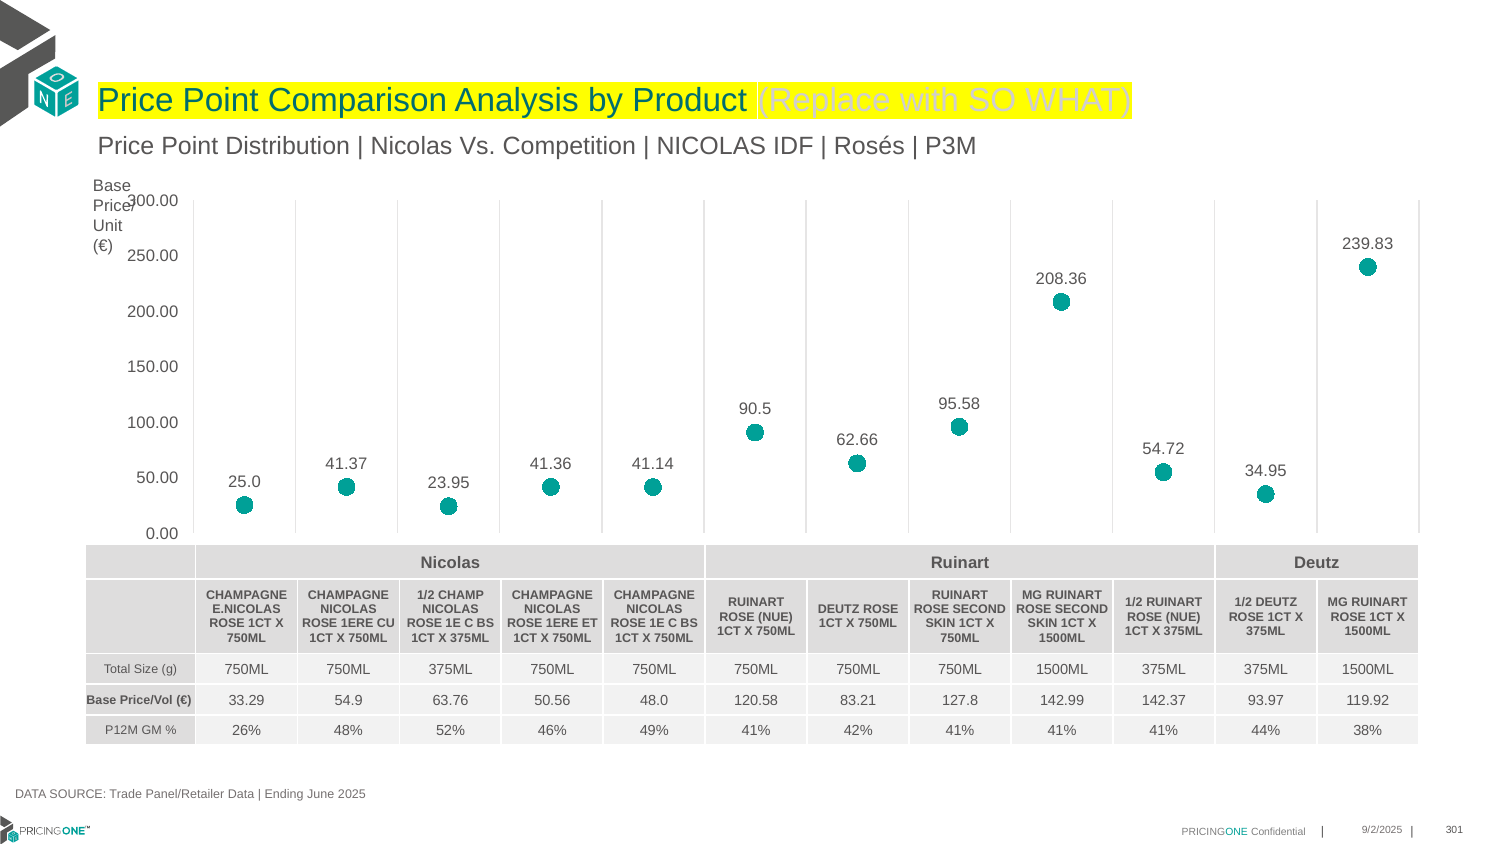

# Price Point Comparison Analysis by Product (Replace with SO WHAT)
Price Point Distribution | Nicolas Vs. Competition | NICOLAS IDF | Rosés | P3M
Base Price/Unit (€)

### Chart

| Category | Base Price/Unit |
|---|---|
| CHAMPAGNE E.NICOLAS ROSE 1CT X 750ML | 25.0 |
| CHAMPAGNE NICOLAS ROSE 1ERE CU 1CT X 750ML | 41.37 |
| 1/2 CHAMP NICOLAS ROSE 1E C BS 1CT X 375ML | 23.95 |
| CHAMPAGNE NICOLAS ROSE 1ERE ET 1CT X 750ML | 41.36 |
| CHAMPAGNE NICOLAS ROSE 1E C BS 1CT X 750ML | 41.14 |
| RUINART ROSE (NUE) 1CT X 750ML | 90.5 |
| DEUTZ ROSE 1CT X 750ML | 62.66 |
| RUINART ROSE SECOND SKIN 1CT X 750ML | 95.58 |
| MG RUINART ROSE SECOND SKIN 1CT X 1500ML | 208.36 |
| 1/2 RUINART ROSE (NUE) 1CT X 375ML | 54.72 |
| 1/2 DEUTZ ROSE 1CT X 375ML | 34.95 |
| MG RUINART ROSE 1CT X 1500ML | 239.83 |
|  | Nicolas | Nicolas | Nicolas | Nicolas | Nicolas | Ruinart | Deutz | Ruinart | Ruinart | Ruinart | Deutz | Ruinart |
| --- | --- | --- | --- | --- | --- | --- | --- | --- | --- | --- | --- | --- |
|  | CHAMPAGNE E.NICOLAS ROSE 1CT X 750ML | CHAMPAGNE NICOLAS ROSE 1ERE CU 1CT X 750ML | 1/2 CHAMP NICOLAS ROSE 1E C BS 1CT X 375ML | CHAMPAGNE NICOLAS ROSE 1ERE ET 1CT X 750ML | CHAMPAGNE NICOLAS ROSE 1E C BS 1CT X 750ML | RUINART ROSE (NUE) 1CT X 750ML | DEUTZ ROSE 1CT X 750ML | RUINART ROSE SECOND SKIN 1CT X 750ML | MG RUINART ROSE SECOND SKIN 1CT X 1500ML | 1/2 RUINART ROSE (NUE) 1CT X 375ML | 1/2 DEUTZ ROSE 1CT X 375ML | MG RUINART ROSE 1CT X 1500ML |
| Total Size (g) | 750ML | 750ML | 375ML | 750ML | 750ML | 750ML | 750ML | 750ML | 1500ML | 375ML | 375ML | 1500ML |
| Base Price/Vol (€) | 33.29 | 54.9 | 63.76 | 50.56 | 48.0 | 120.58 | 83.21 | 127.8 | 142.99 | 142.37 | 93.97 | 119.92 |
| P12M GM % | 26% | 48% | 52% | 46% | 49% | 41% | 42% | 41% | 41% | 41% | 44% | 38% |
DATA SOURCE: Trade Panel/Retailer Data | Ending June 2025

9/2/2025
301